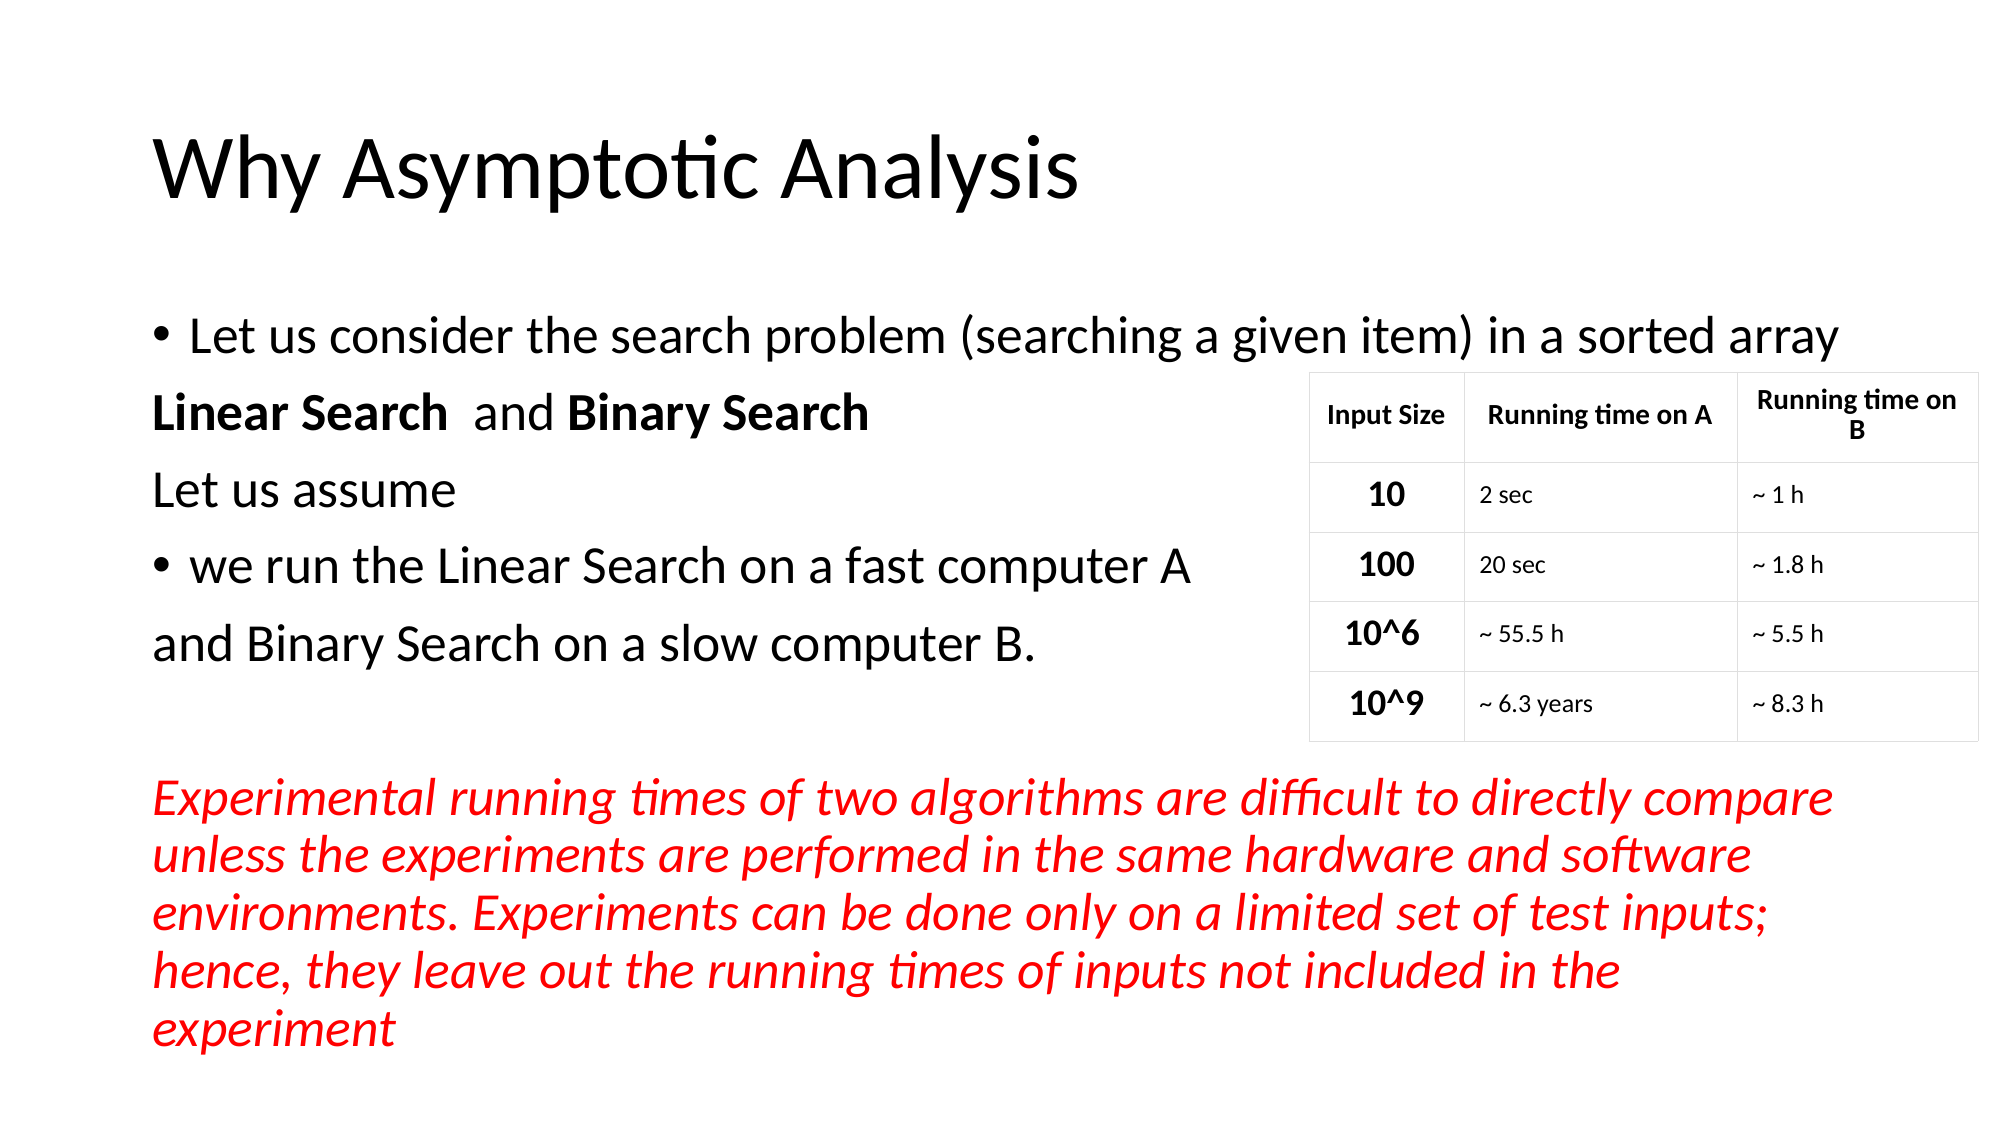

# Why Asymptotic Analysis
Let us consider the search problem (searching a given item) in a sorted array
Linear Search  and Binary Search
Let us assume
we run the Linear Search on a fast computer A
and Binary Search on a slow computer B.

Experimental running times of two algorithms are difficult to directly compare unless the experiments are performed in the same hardware and software environments. Experiments can be done only on a limited set of test inputs; hence, they leave out the running times of inputs not included in the experiment
| Input Size | Running time on A | Running time on B |
| --- | --- | --- |
| 10 | 2 sec | ~ 1 h |
| 100 | 20 sec | ~ 1.8 h |
| 10^6 | ~ 55.5 h | ~ 5.5 h |
| 10^9 | ~ 6.3 years | ~ 8.3 h |